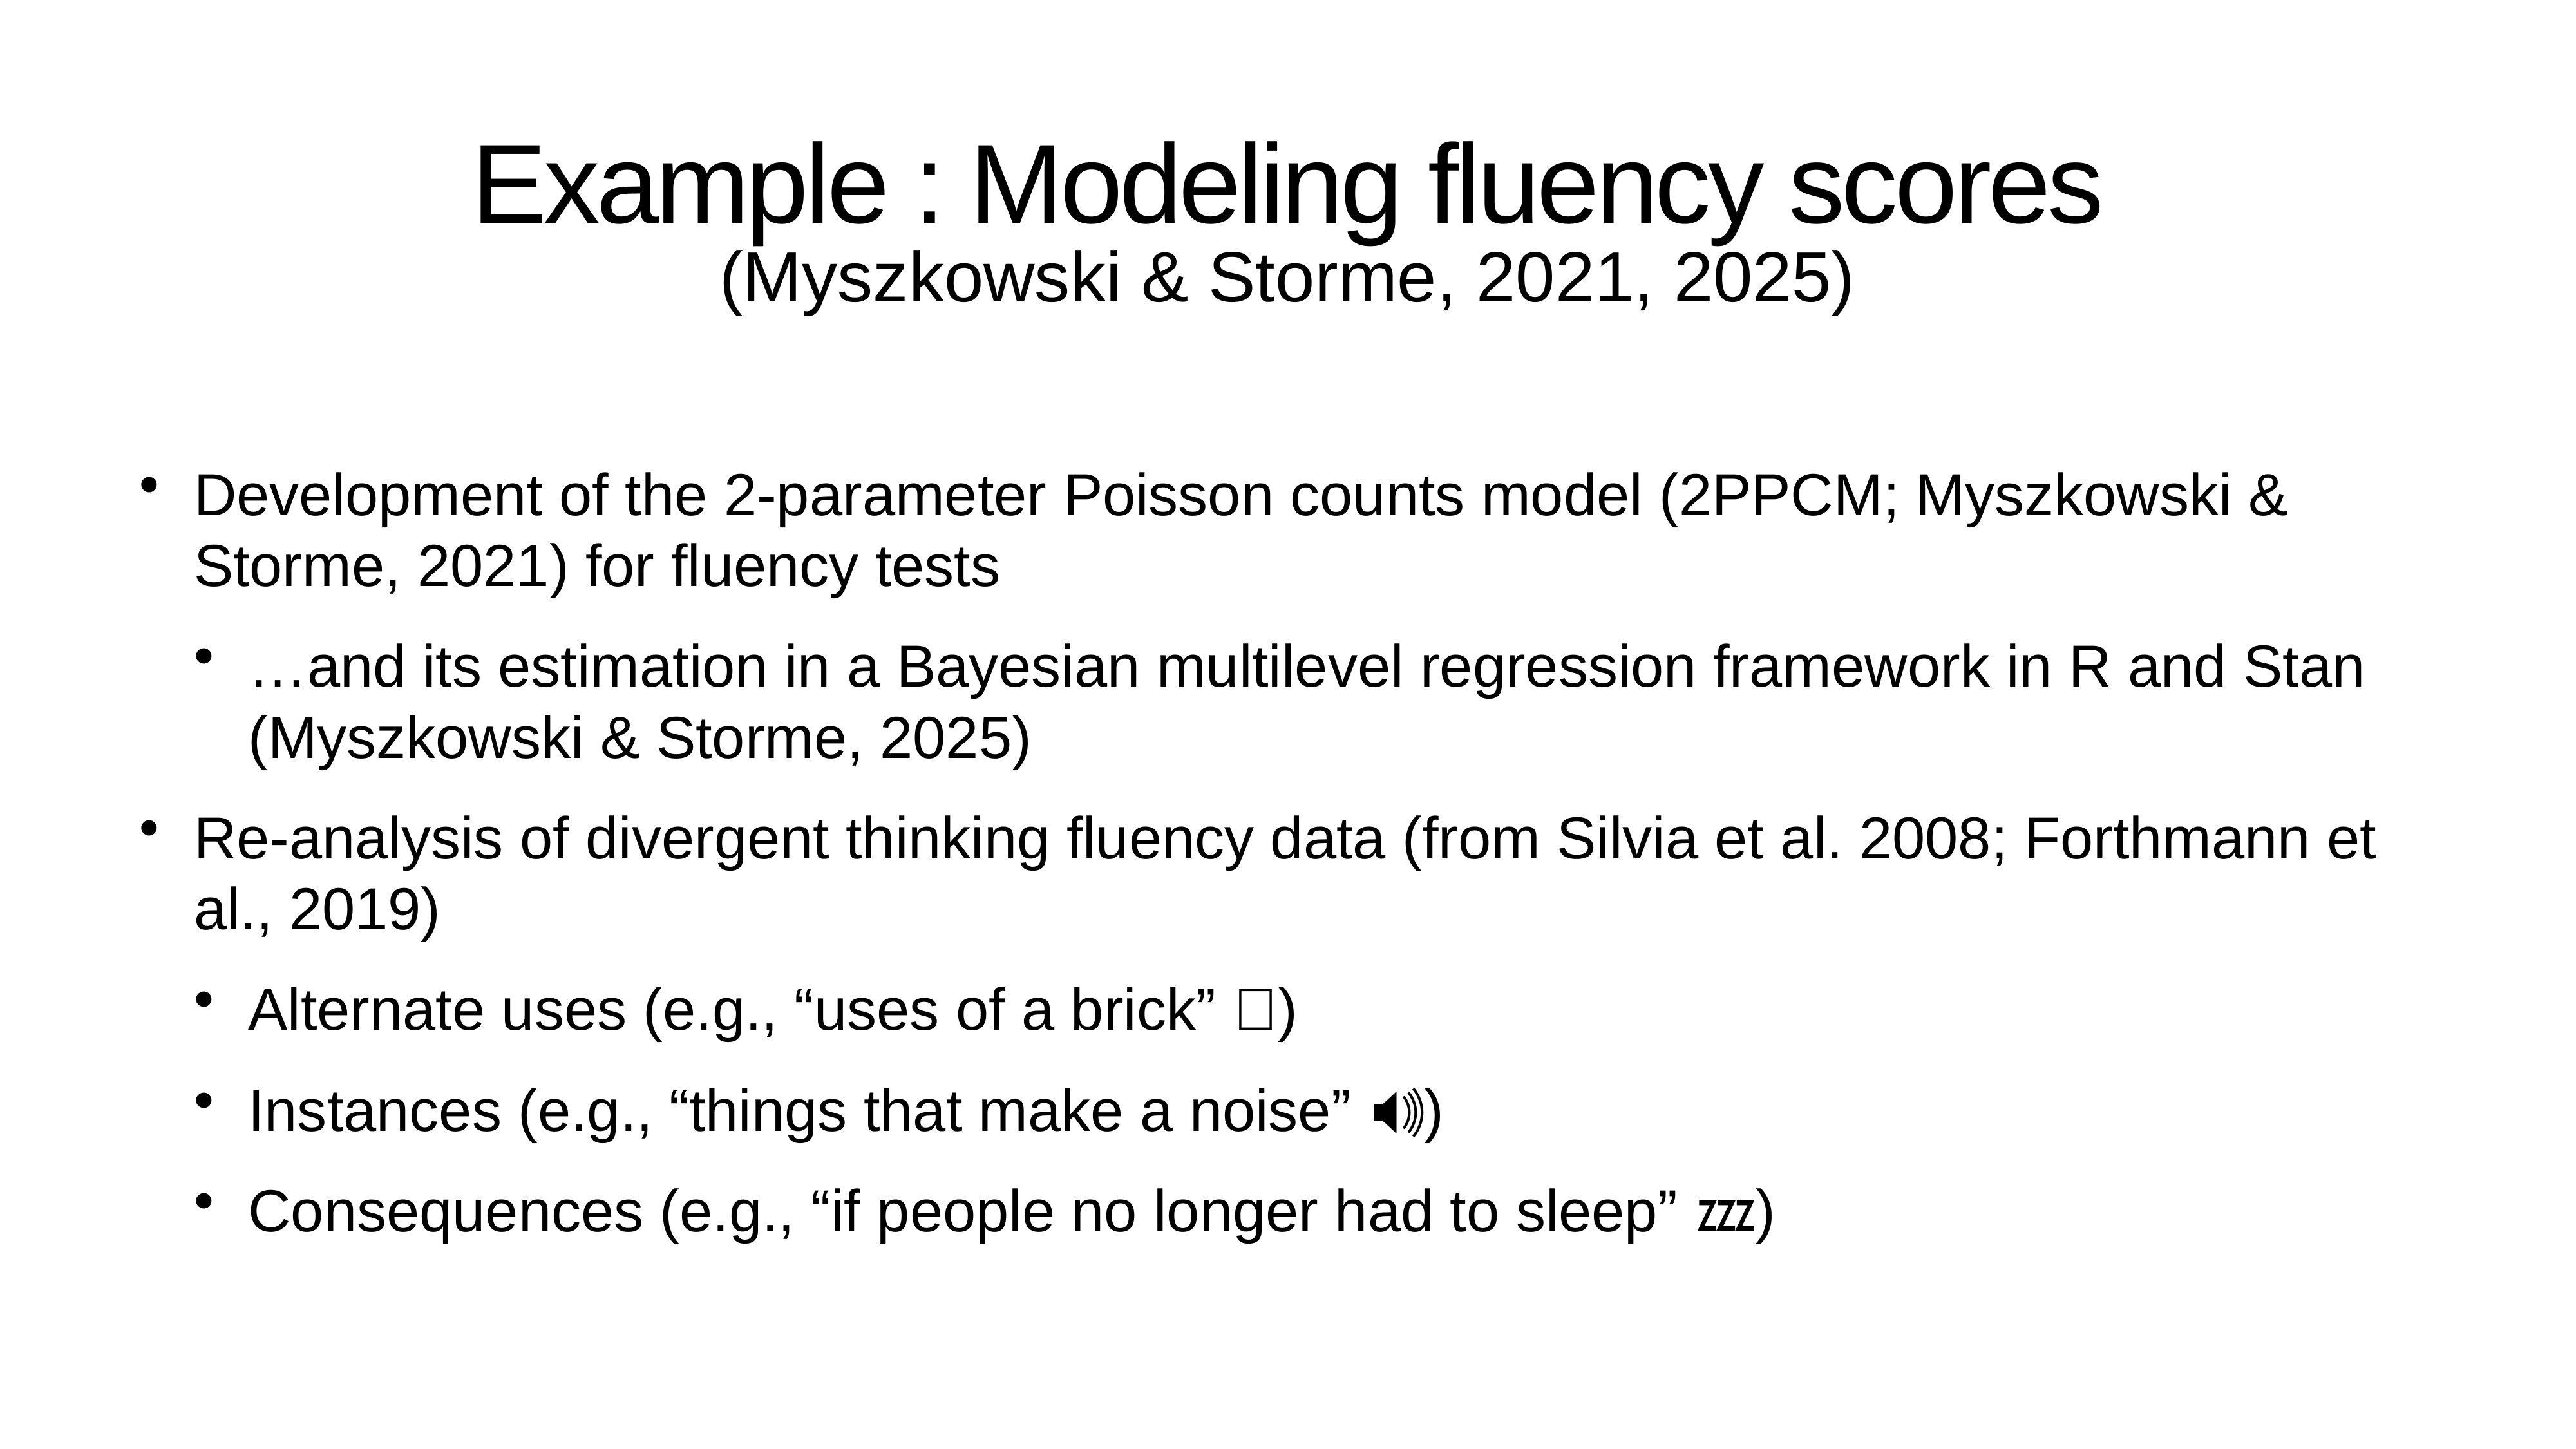

# Example : Modeling fluency scores
(Myszkowski & Storme, 2021, 2025)
Development of the 2-parameter Poisson counts model (2PPCM; Myszkowski & Storme, 2021) for fluency tests
…and its estimation in a Bayesian multilevel regression framework in R and Stan (Myszkowski & Storme, 2025)
Re-analysis of divergent thinking fluency data (from Silvia et al. 2008; Forthmann et al., 2019)
Alternate uses (e.g., “uses of a brick” 🧱)
Instances (e.g., “things that make a noise” 🔊)
Consequences (e.g., “if people no longer had to sleep” 💤)